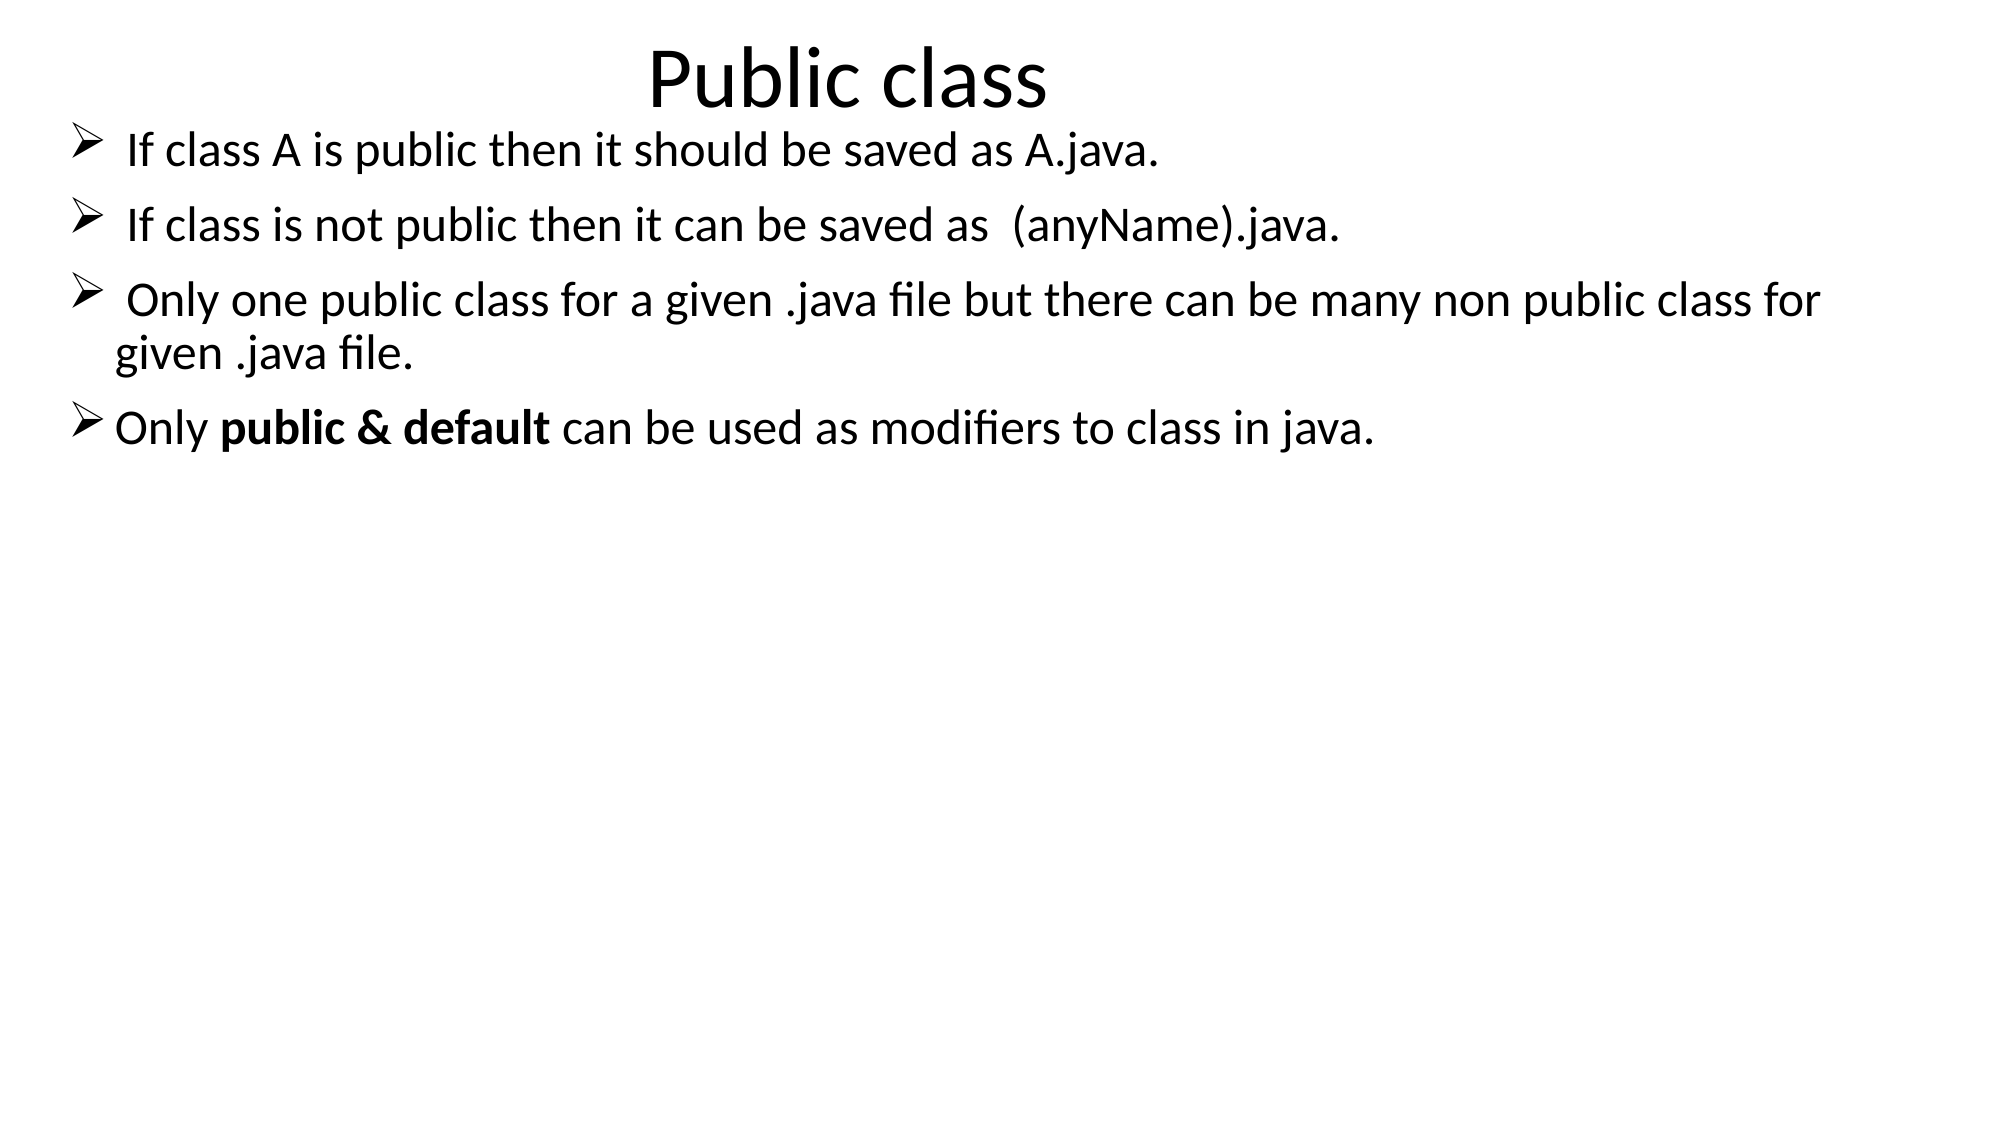

# Public class
 If class A is public then it should be saved as A.java.
 If class is not public then it can be saved as  (anyName).java.
 Only one public class for a given .java file but there can be many non public class for given .java file.
Only public & default can be used as modifiers to class in java.